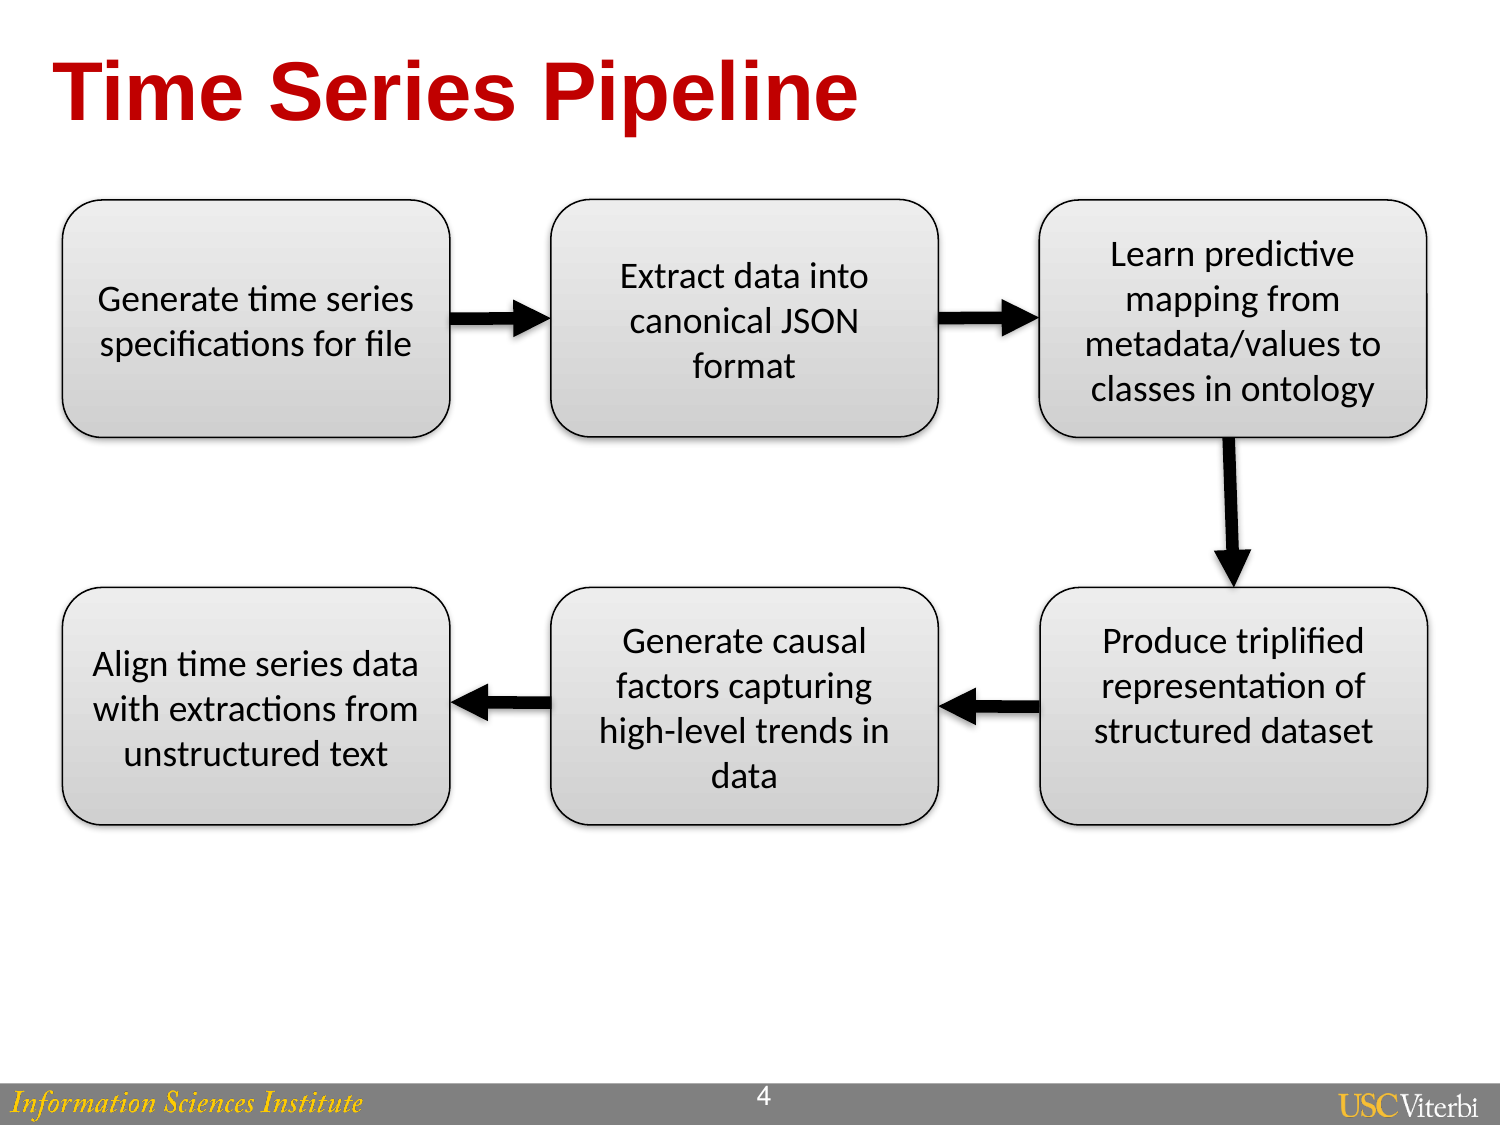

# Time Series Pipeline
Extract data into canonical JSON format
Generate time series specifications for file
Learn predictive mapping from metadata/values to classes in ontology
Align time series data with extractions from unstructured text
Generate causal factors capturing high-level trends in data
Produce triplified representation of structured dataset

4